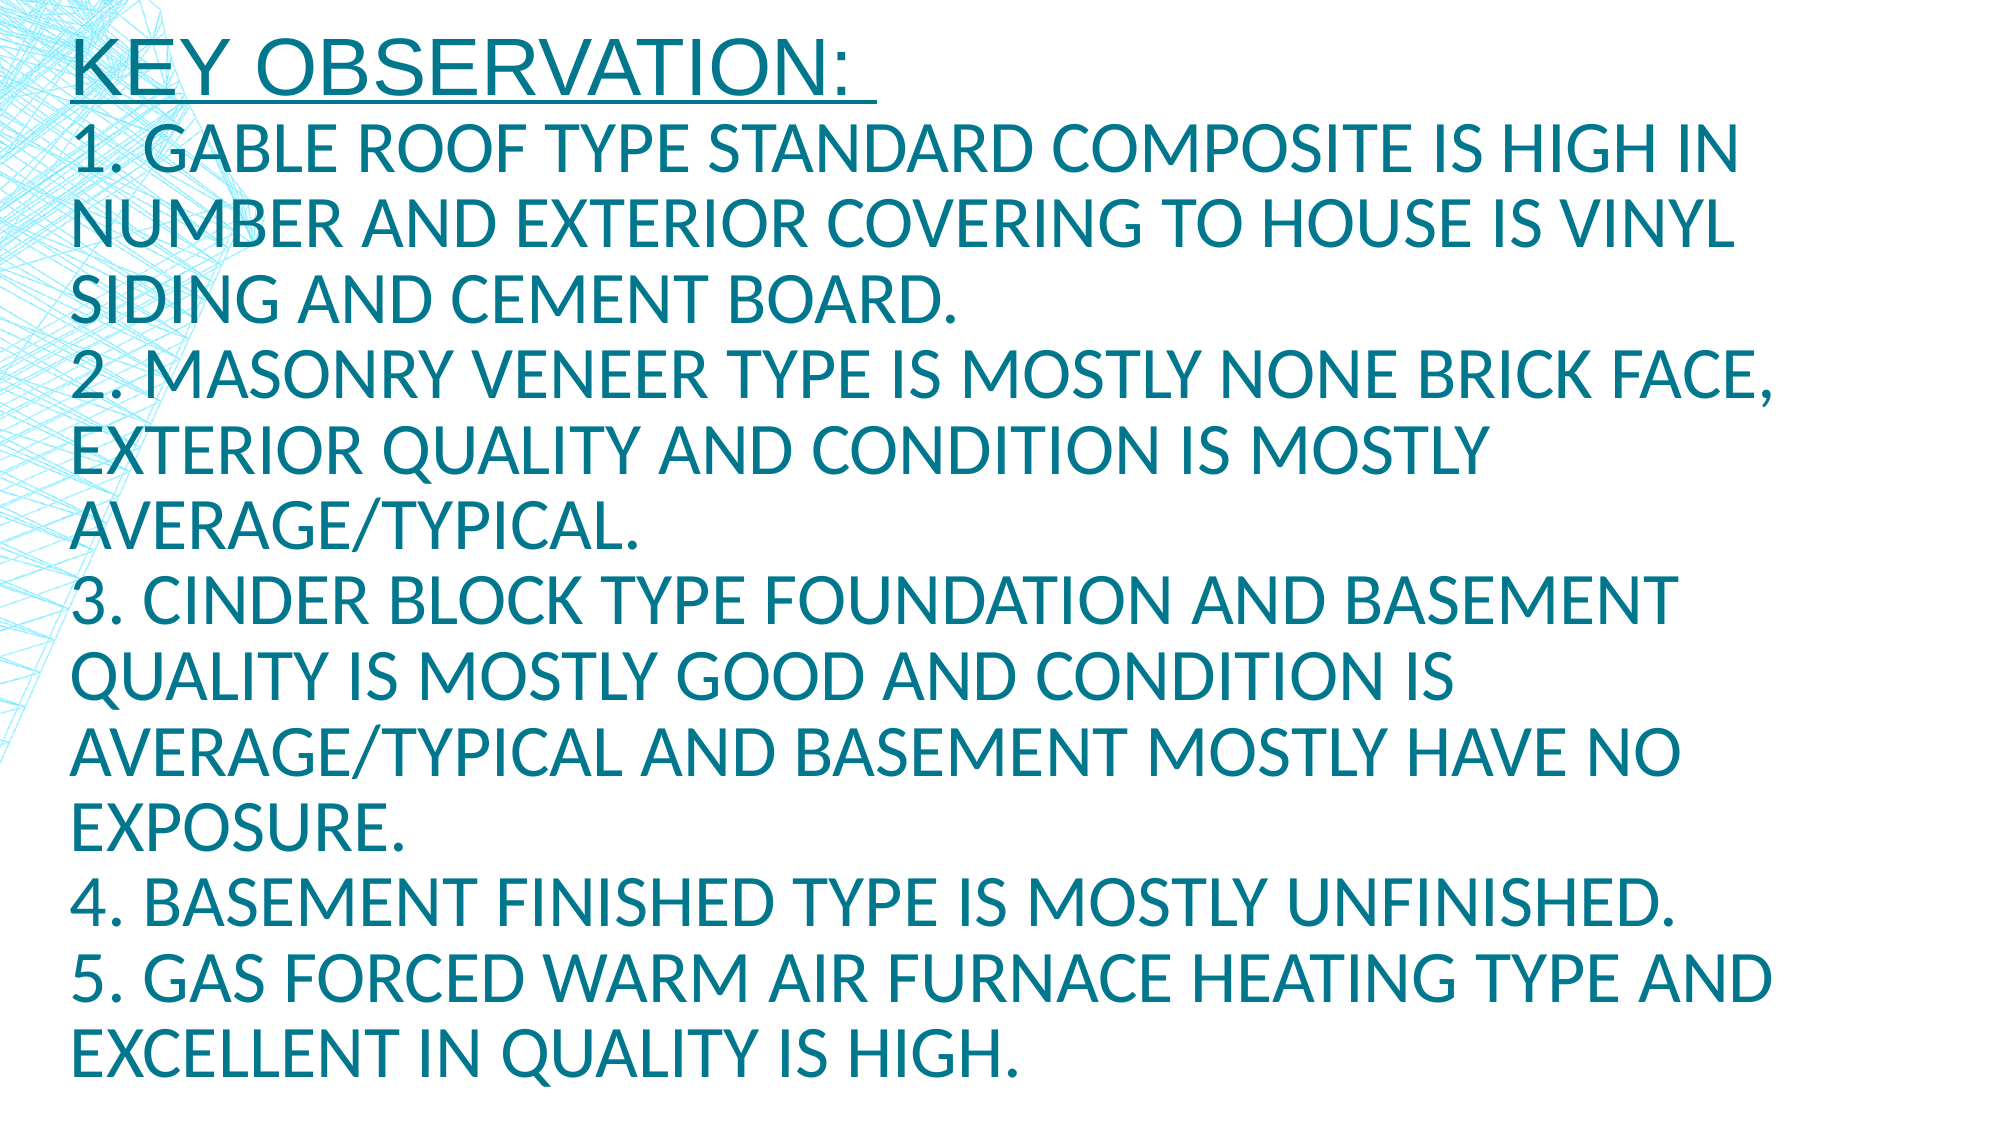

# KEY OBSERVATION: 1. Gable Roof type standard composite is high in number and exterior covering to house is Vinyl Siding and cement board. 2. Masonry veneer type is mostly none brick face, exterior quality and condition is mostly average/typical. 3. Cinder Block type foundation and basement quality is mostly good and condition is average/typical and basement mostly have no exposure. 4. basement finished type is mostly unfinished. 5. Gas forced warm air furnace heating type and Excellent in quality is high.